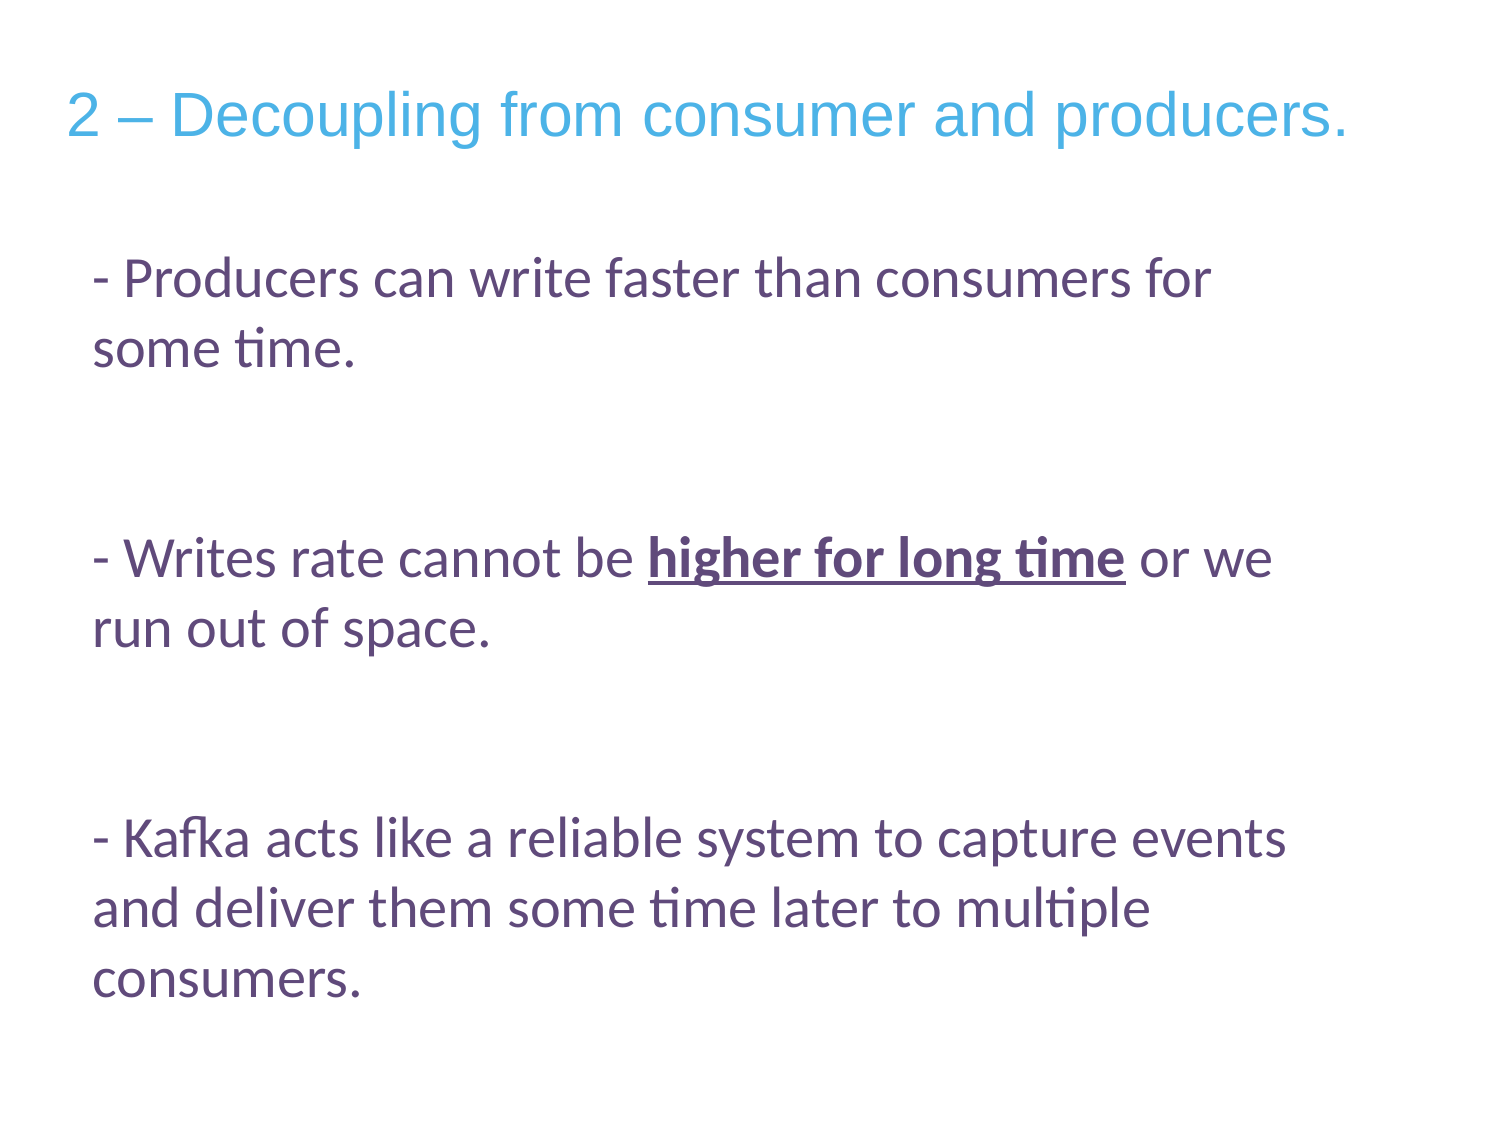

2 – Decoupling from consumer and producers.

- Producers can write faster than consumers for some time.

- Writes rate cannot be higher for long time or we run out of space.

- Kafka acts like a reliable system to capture events and deliver them some time later to multiple consumers.